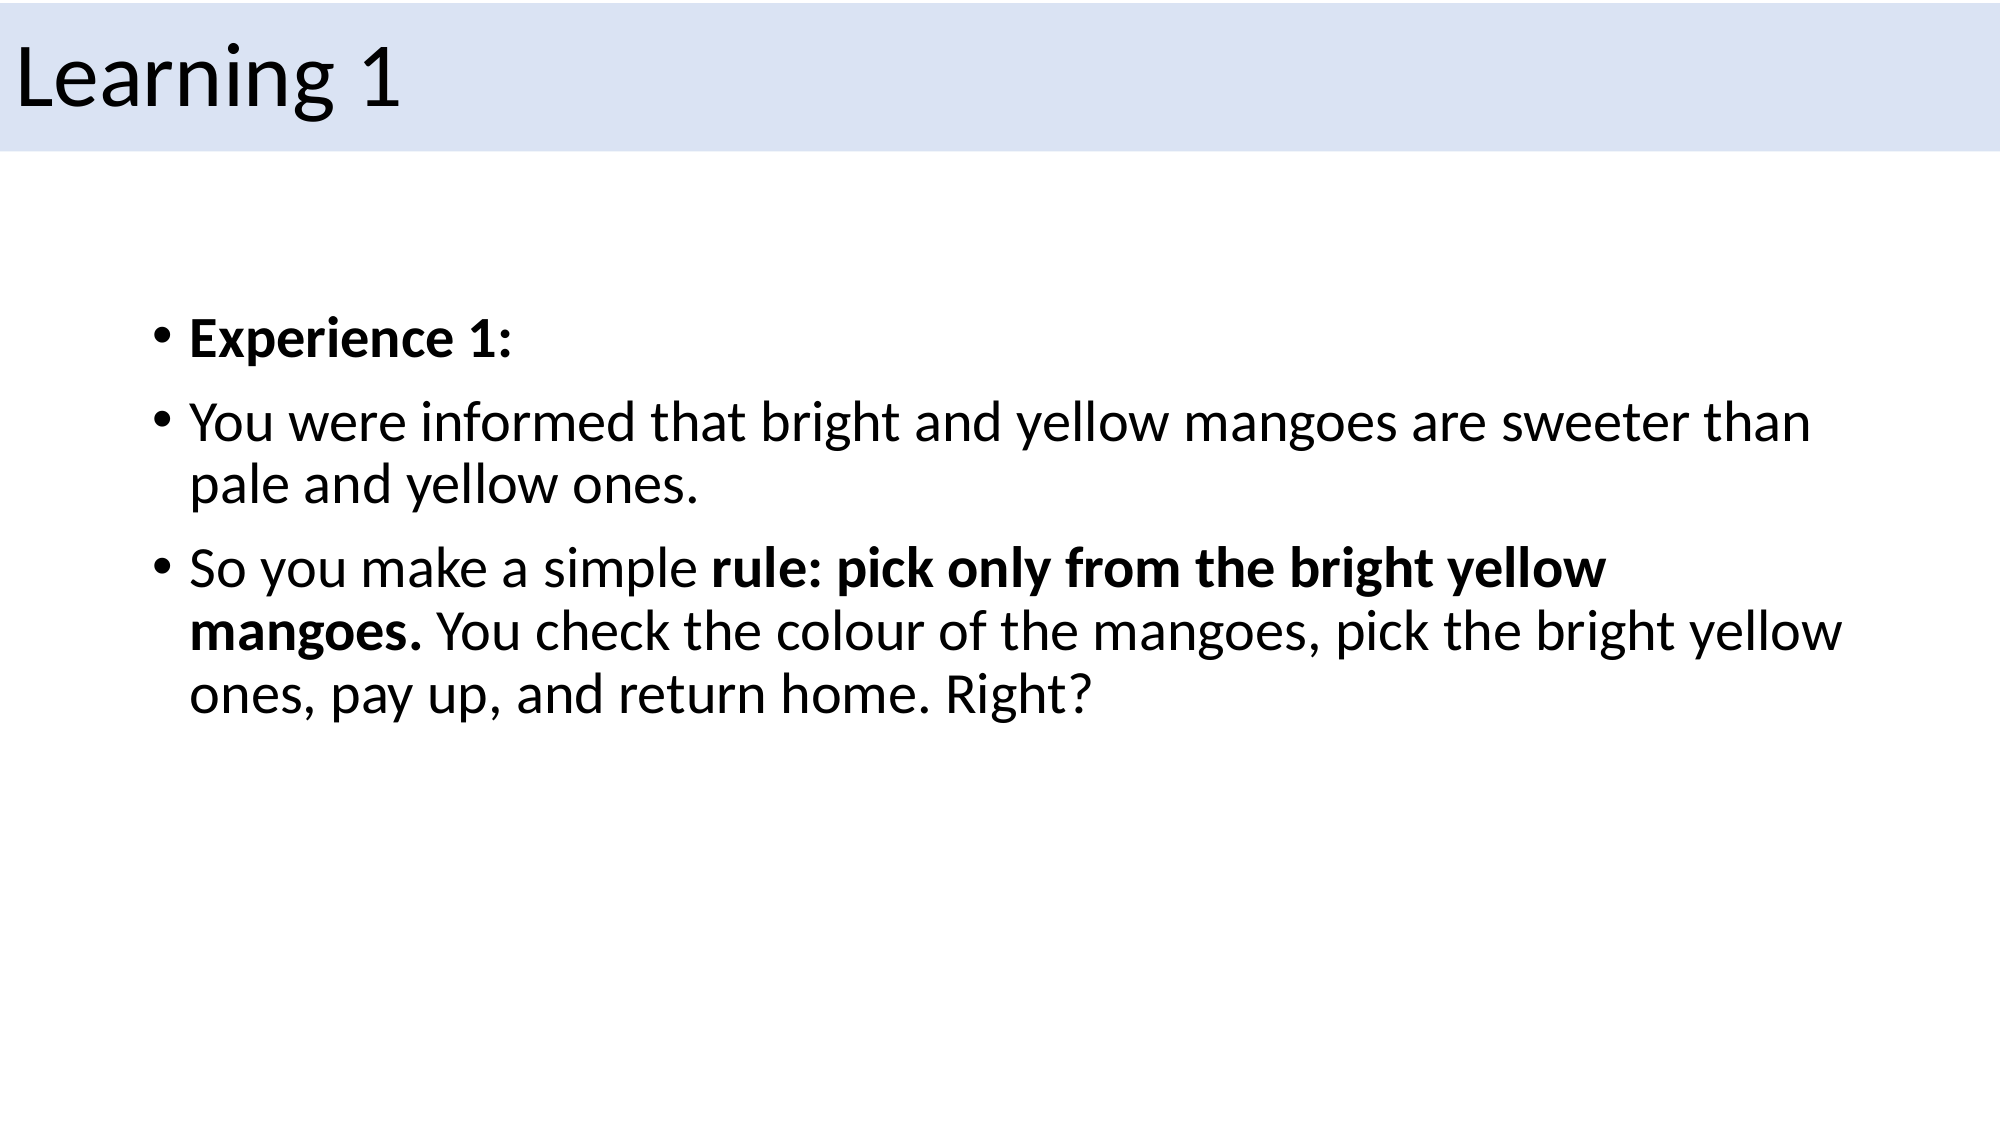

# Learning 1
Experience 1:
You were informed that bright and yellow mangoes are sweeter than pale and yellow ones.
So you make a simple rule: pick only from the bright yellow mangoes. You check the colour of the mangoes, pick the bright yellow ones, pay up, and return home. Right?